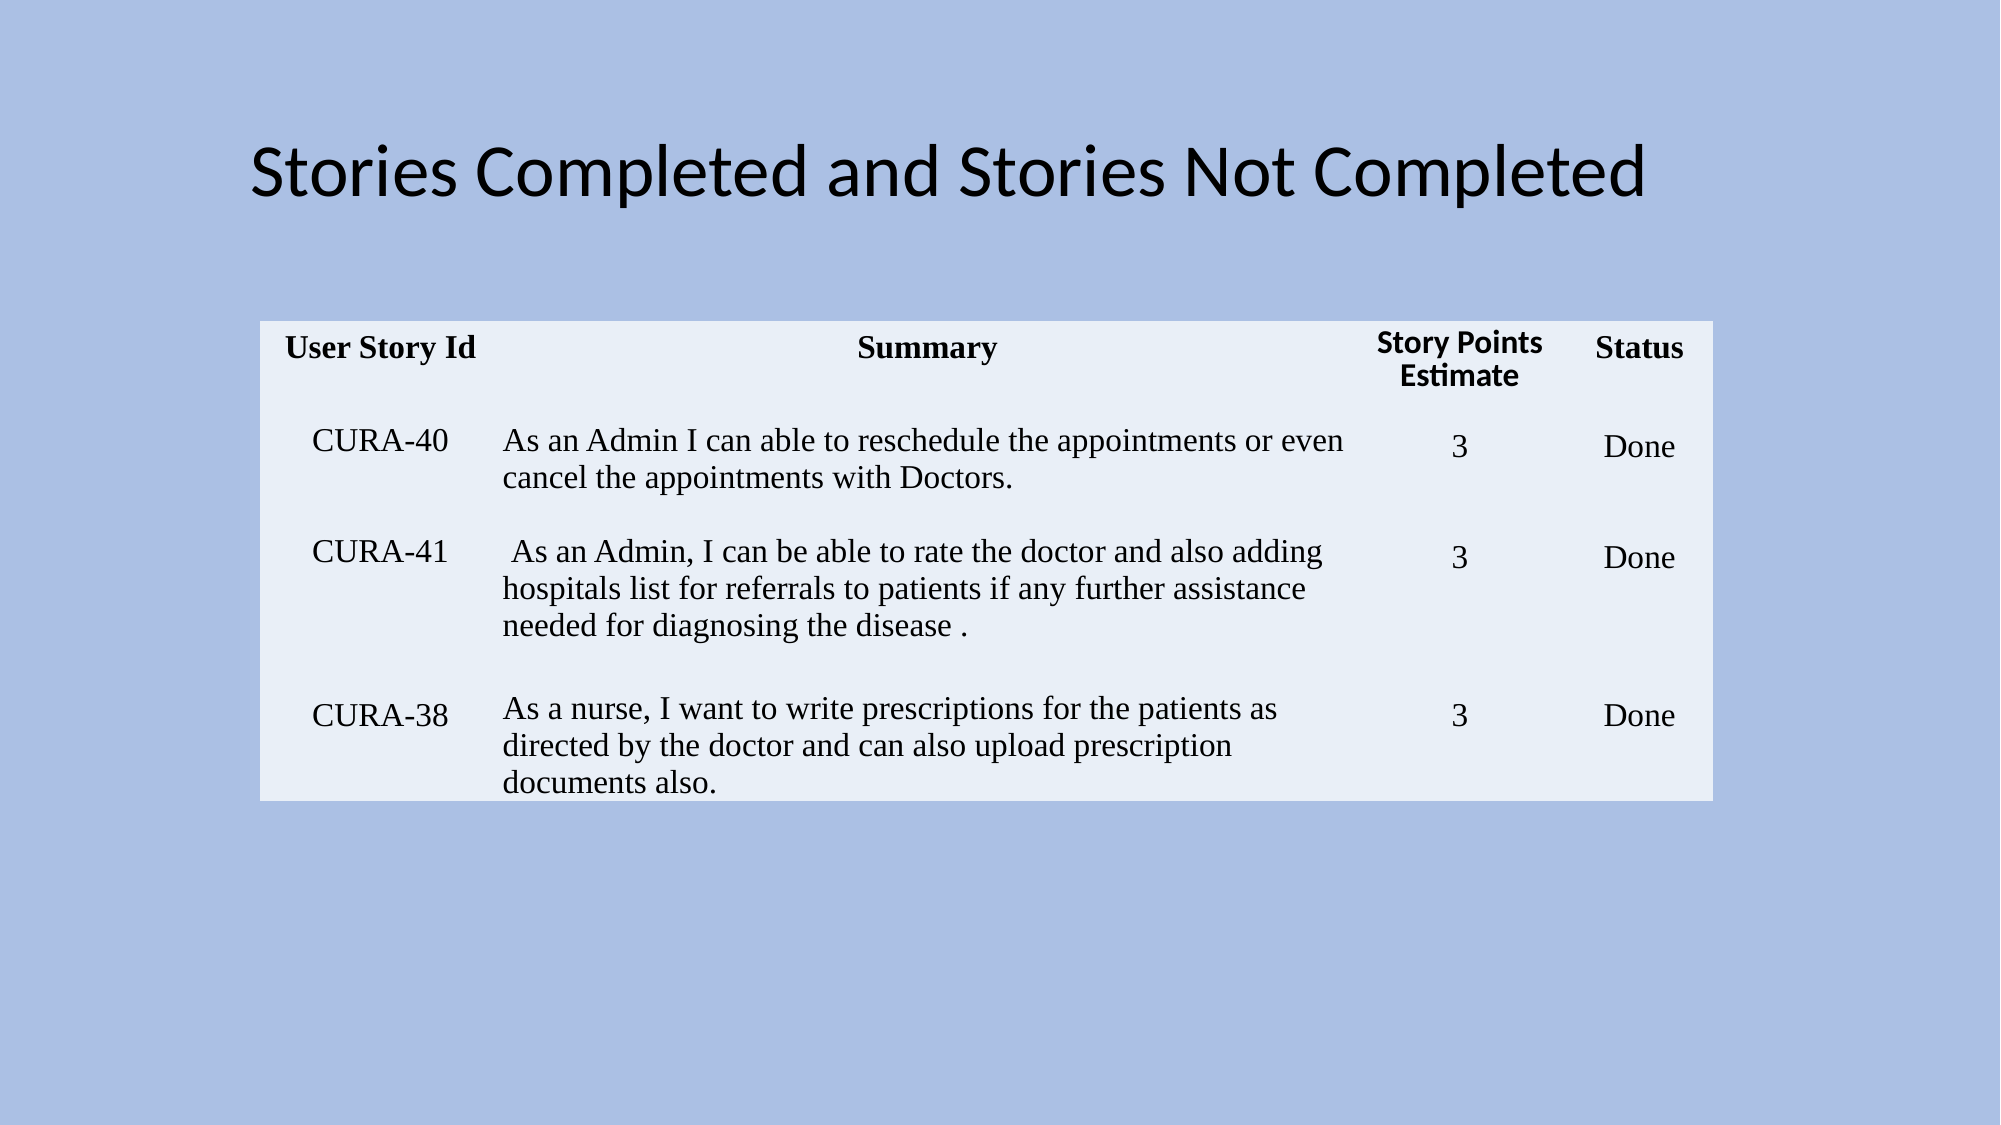

# Stories Completed and Stories Not Completed
| User Story Id | Summary | Story Points Estimate | Status |
| --- | --- | --- | --- |
| CURA-40 | As an Admin I can able to reschedule the appointments or even cancel the appointments with Doctors. | 3 | Done |
| CURA-41 | As an Admin, I can be able to rate the doctor and also adding hospitals list for referrals to patients if any further assistance needed for diagnosing the disease . | 3 | Done |
| CURA-38 | As a nurse, I want to write prescriptions for the patients as directed by the doctor and can also upload prescription documents also. | 3 | Done |